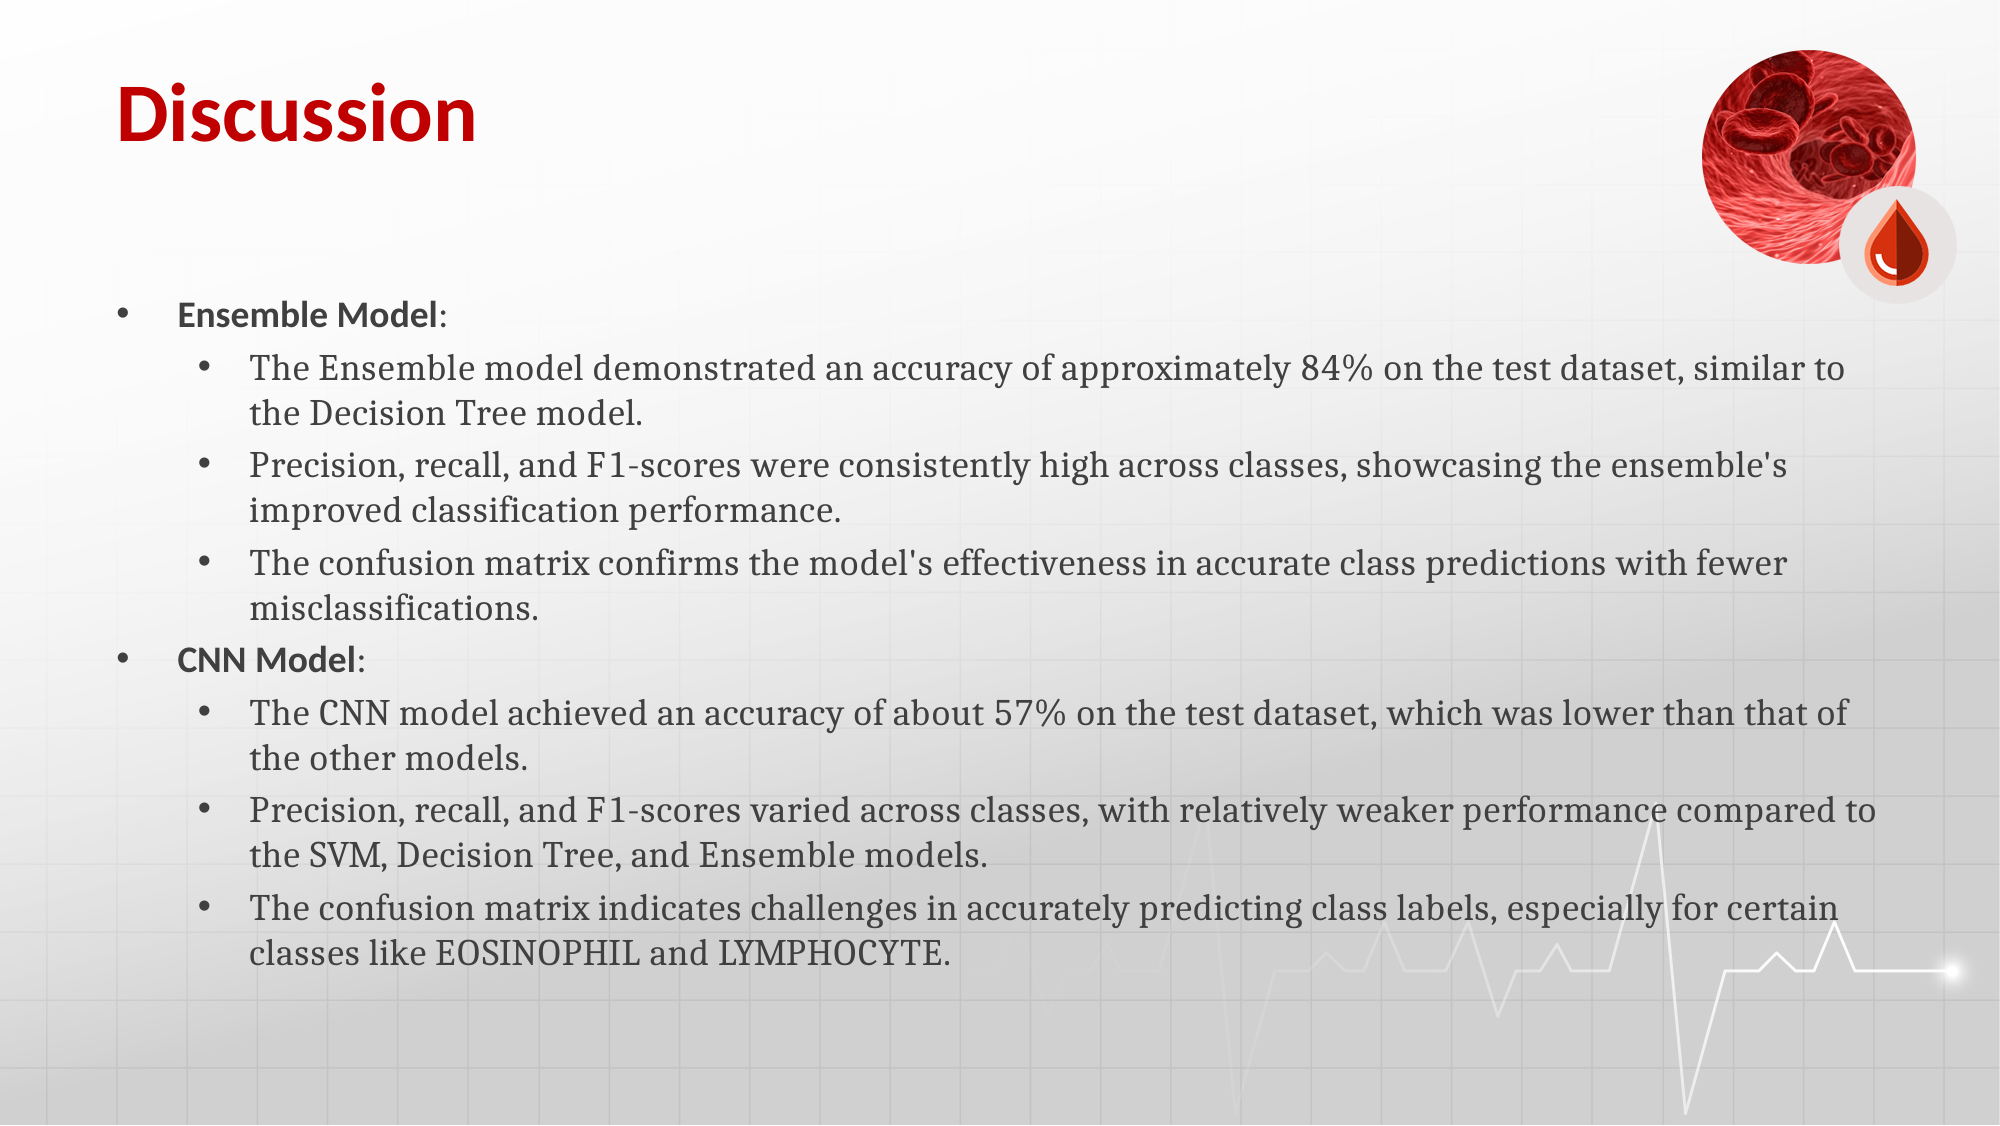

# Discussion
Ensemble Model:
The Ensemble model demonstrated an accuracy of approximately 84% on the test dataset, similar to the Decision Tree model.
Precision, recall, and F1-scores were consistently high across classes, showcasing the ensemble's improved classification performance.
The confusion matrix confirms the model's effectiveness in accurate class predictions with fewer misclassifications.
CNN Model:
The CNN model achieved an accuracy of about 57% on the test dataset, which was lower than that of the other models.
Precision, recall, and F1-scores varied across classes, with relatively weaker performance compared to the SVM, Decision Tree, and Ensemble models.
The confusion matrix indicates challenges in accurately predicting class labels, especially for certain classes like EOSINOPHIL and LYMPHOCYTE.